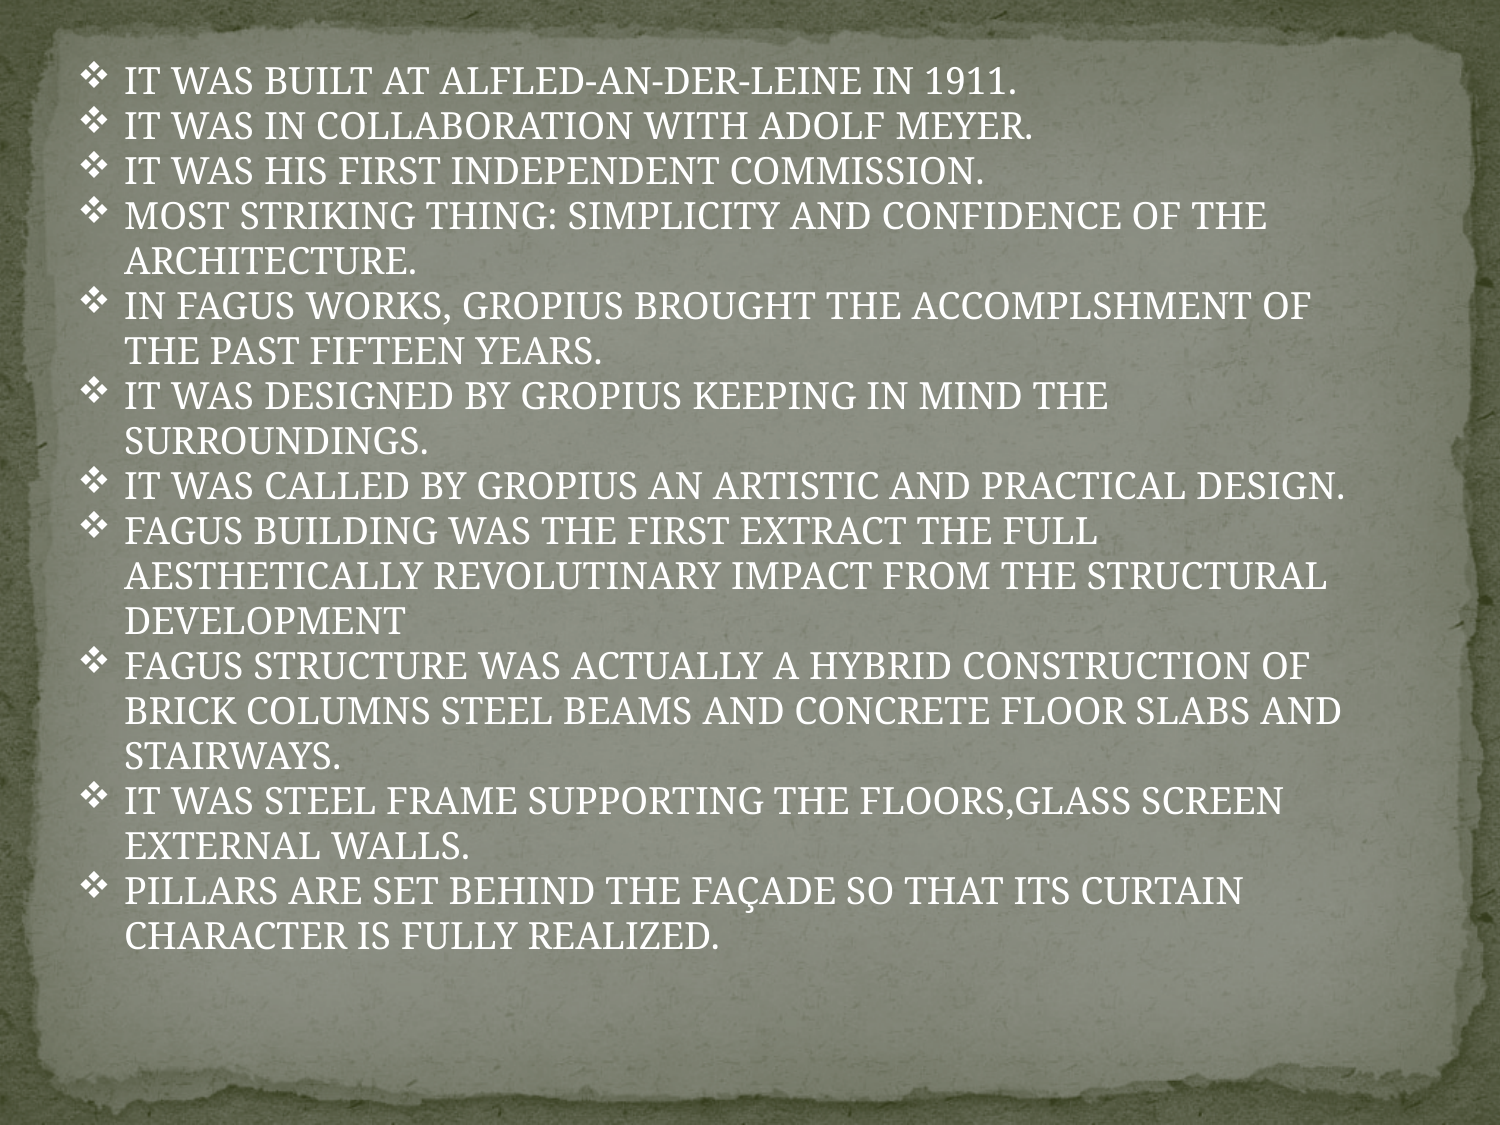

IT WAS BUILT AT ALFLED-AN-DER-LEINE IN 1911.
IT WAS IN COLLABORATION WITH ADOLF MEYER.
IT WAS HIS FIRST INDEPENDENT COMMISSION.
MOST STRIKING THING: SIMPLICITY AND CONFIDENCE OF THE ARCHITECTURE.
IN FAGUS WORKS, GROPIUS BROUGHT THE ACCOMPLSHMENT OF THE PAST FIFTEEN YEARS.
IT WAS DESIGNED BY GROPIUS KEEPING IN MIND THE SURROUNDINGS.
IT WAS CALLED BY GROPIUS AN ARTISTIC AND PRACTICAL DESIGN.
FAGUS BUILDING WAS THE FIRST EXTRACT THE FULL AESTHETICALLY REVOLUTINARY IMPACT FROM THE STRUCTURAL DEVELOPMENT
FAGUS STRUCTURE WAS ACTUALLY A HYBRID CONSTRUCTION OF BRICK COLUMNS STEEL BEAMS AND CONCRETE FLOOR SLABS AND STAIRWAYS.
IT WAS STEEL FRAME SUPPORTING THE FLOORS,GLASS SCREEN EXTERNAL WALLS.
PILLARS ARE SET BEHIND THE FAÇADE SO THAT ITS CURTAIN CHARACTER IS FULLY REALIZED.